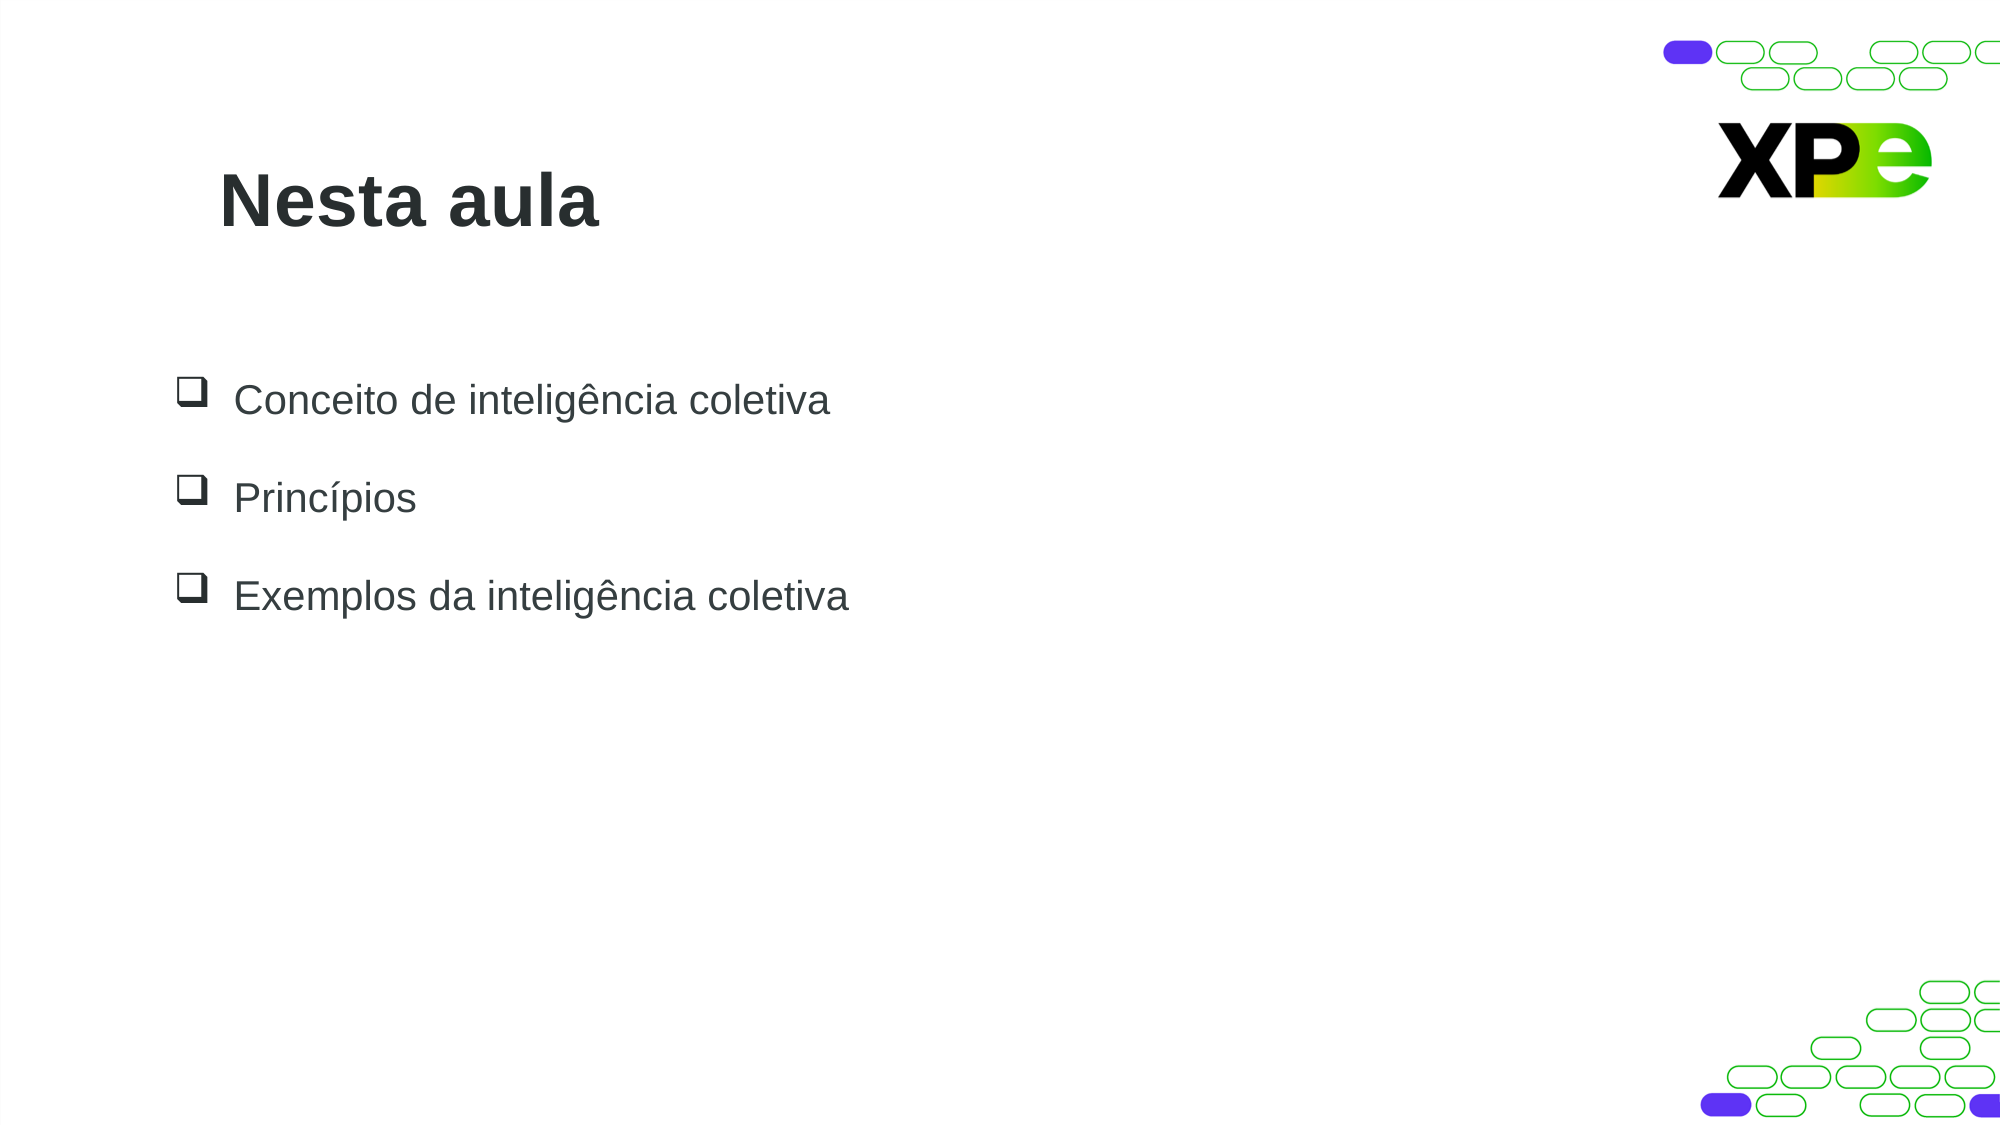

# Nesta aula
Conceito de inteligência coletiva

Princípios

Exemplos da inteligência coletiva